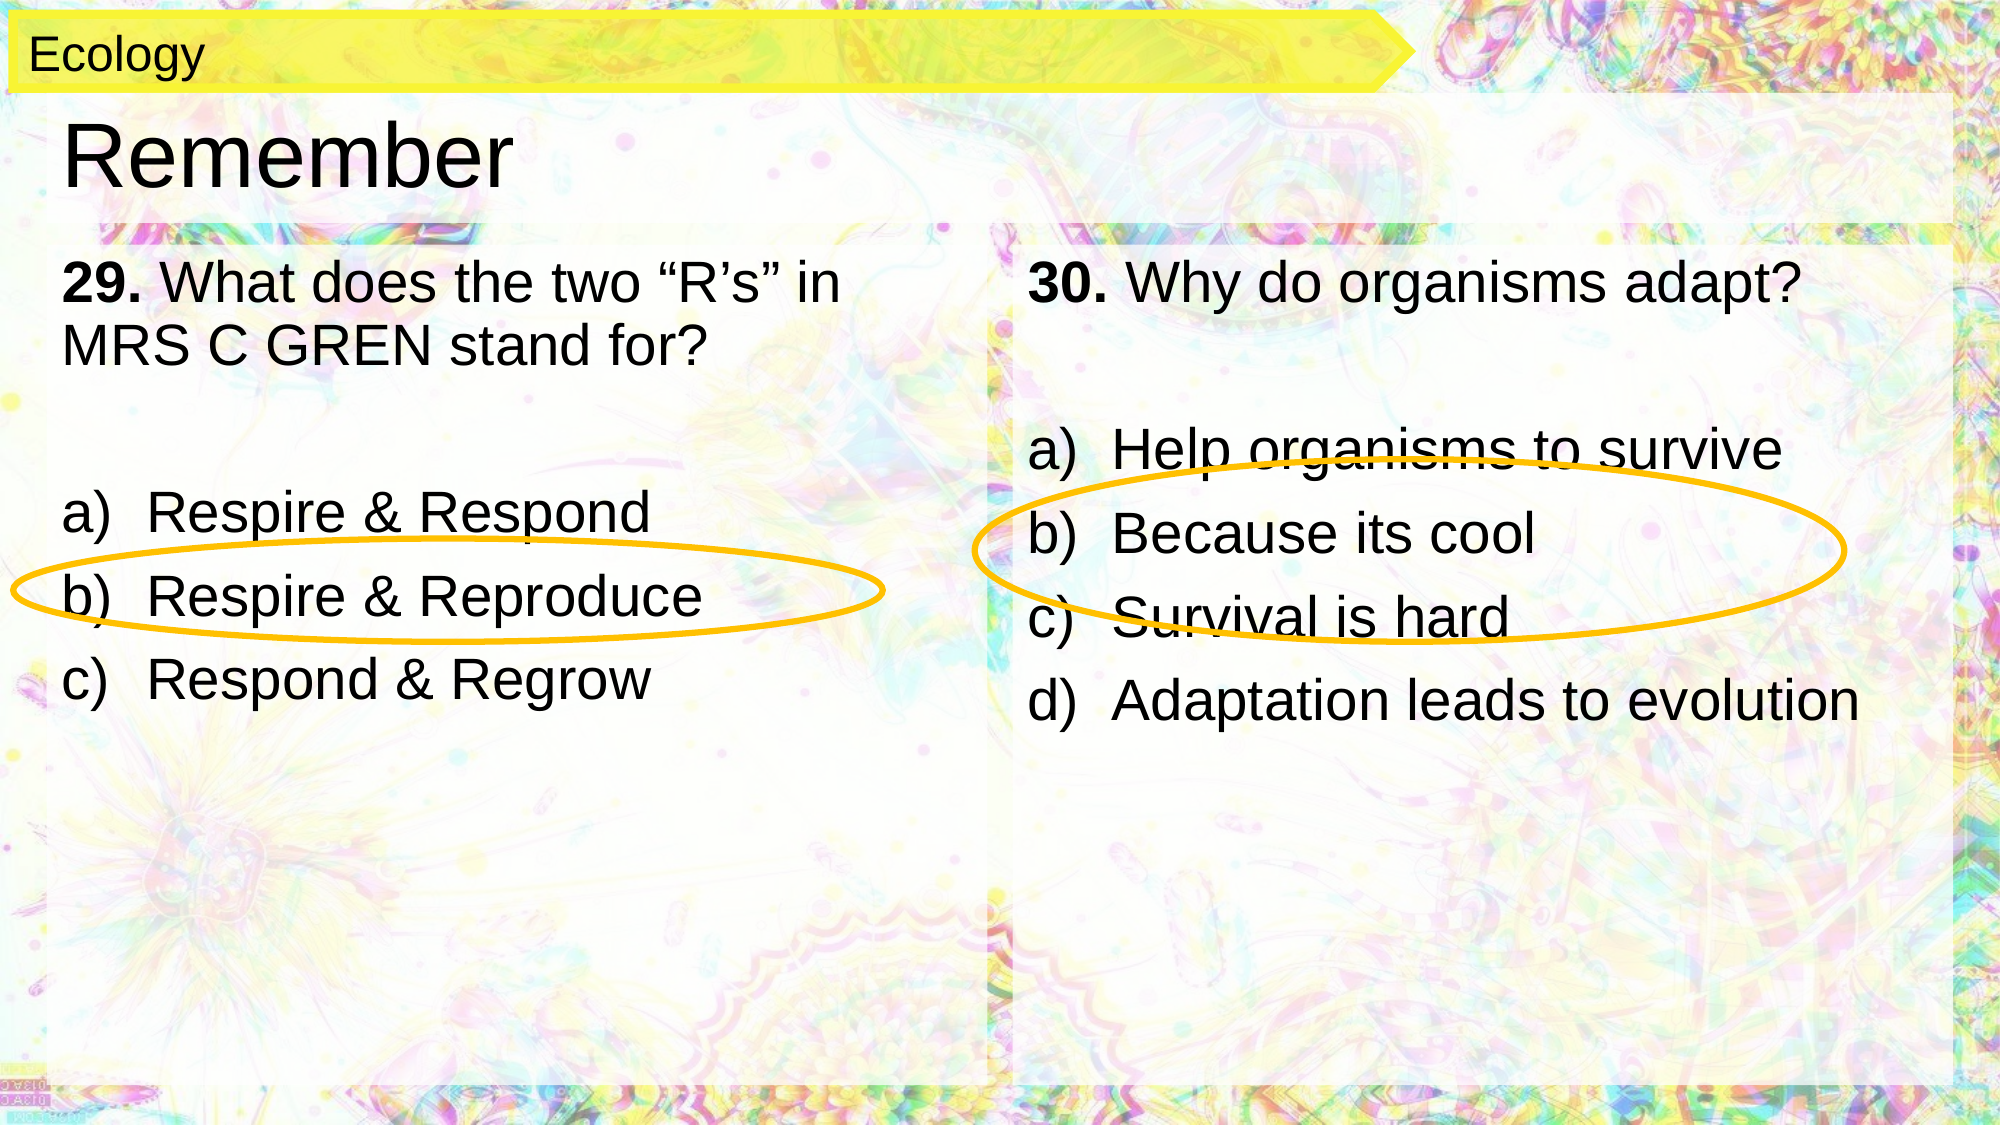

Ecology

# Remember
29. What does the two “R’s” in MRS C GREN stand for?

Respire & Respond
Respire & Reproduce
Respond & Regrow

30. Why do organisms adapt?

Help organisms to survive
Because its cool
Survival is hard
Adaptation leads to evolution